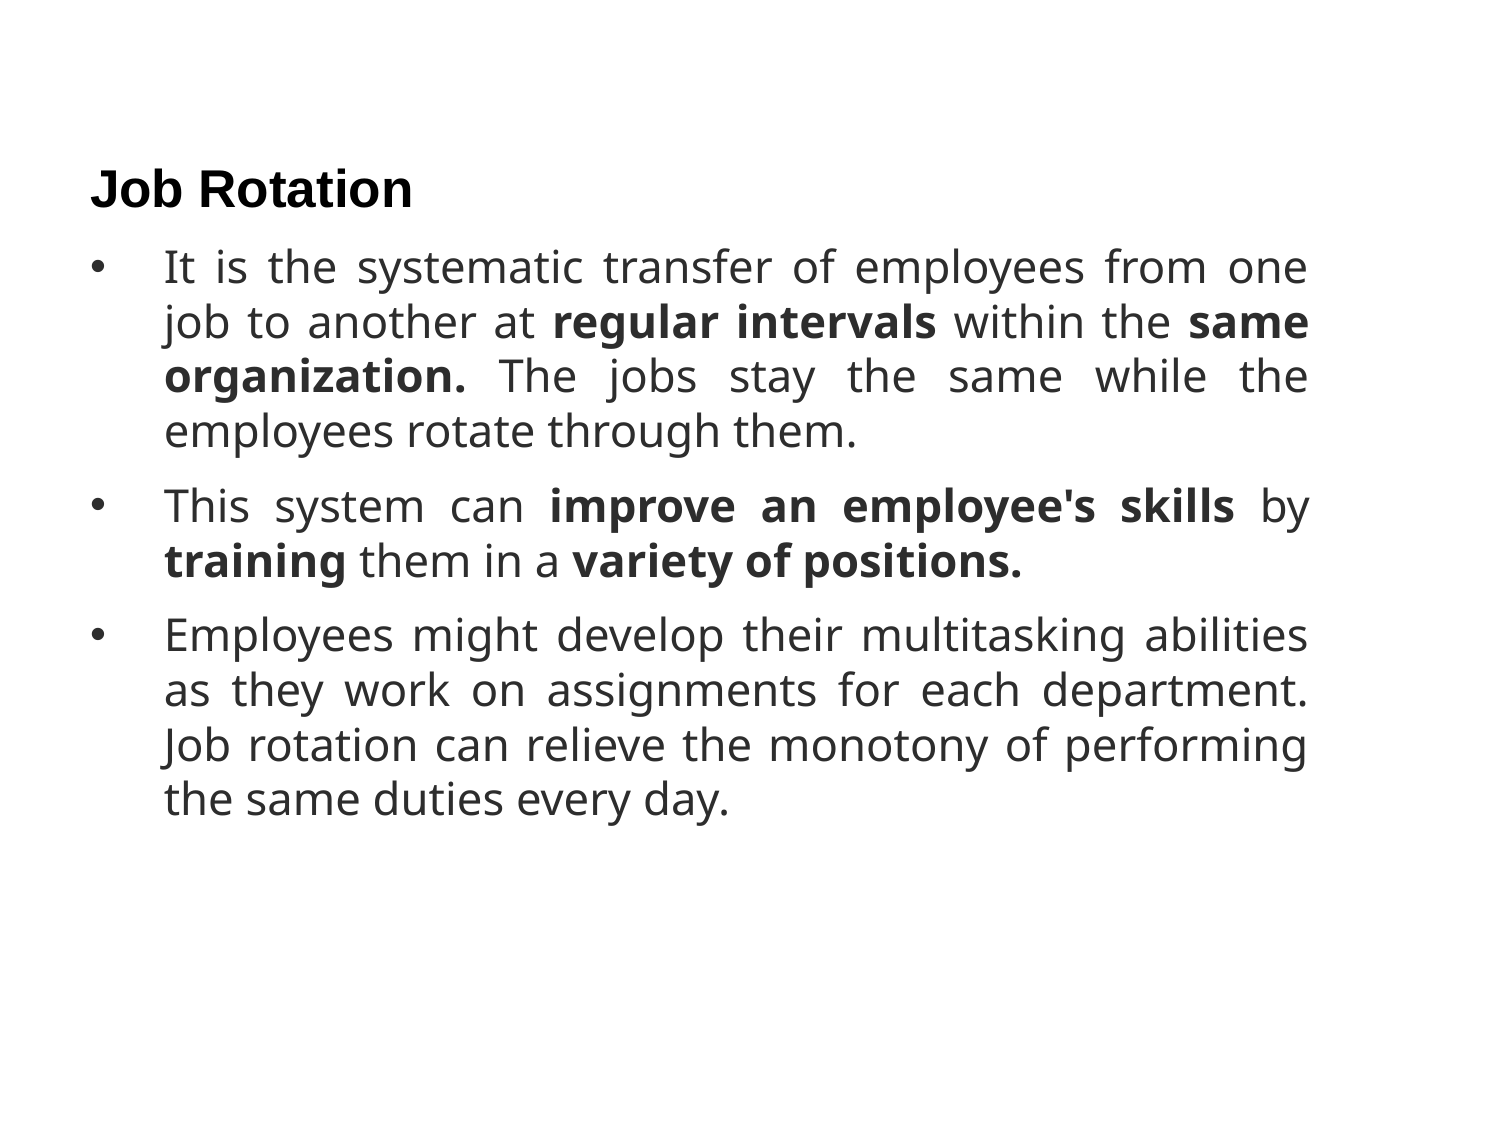

Job Rotation
It is the systematic transfer of employees from one job to another at regular intervals within the same organization. The jobs stay the same while the employees rotate through them.
This system can improve an employee's skills by training them in a variety of positions.
Employees might develop their multitasking abilities as they work on assignments for each department. Job rotation can relieve the monotony of performing the same duties every day.